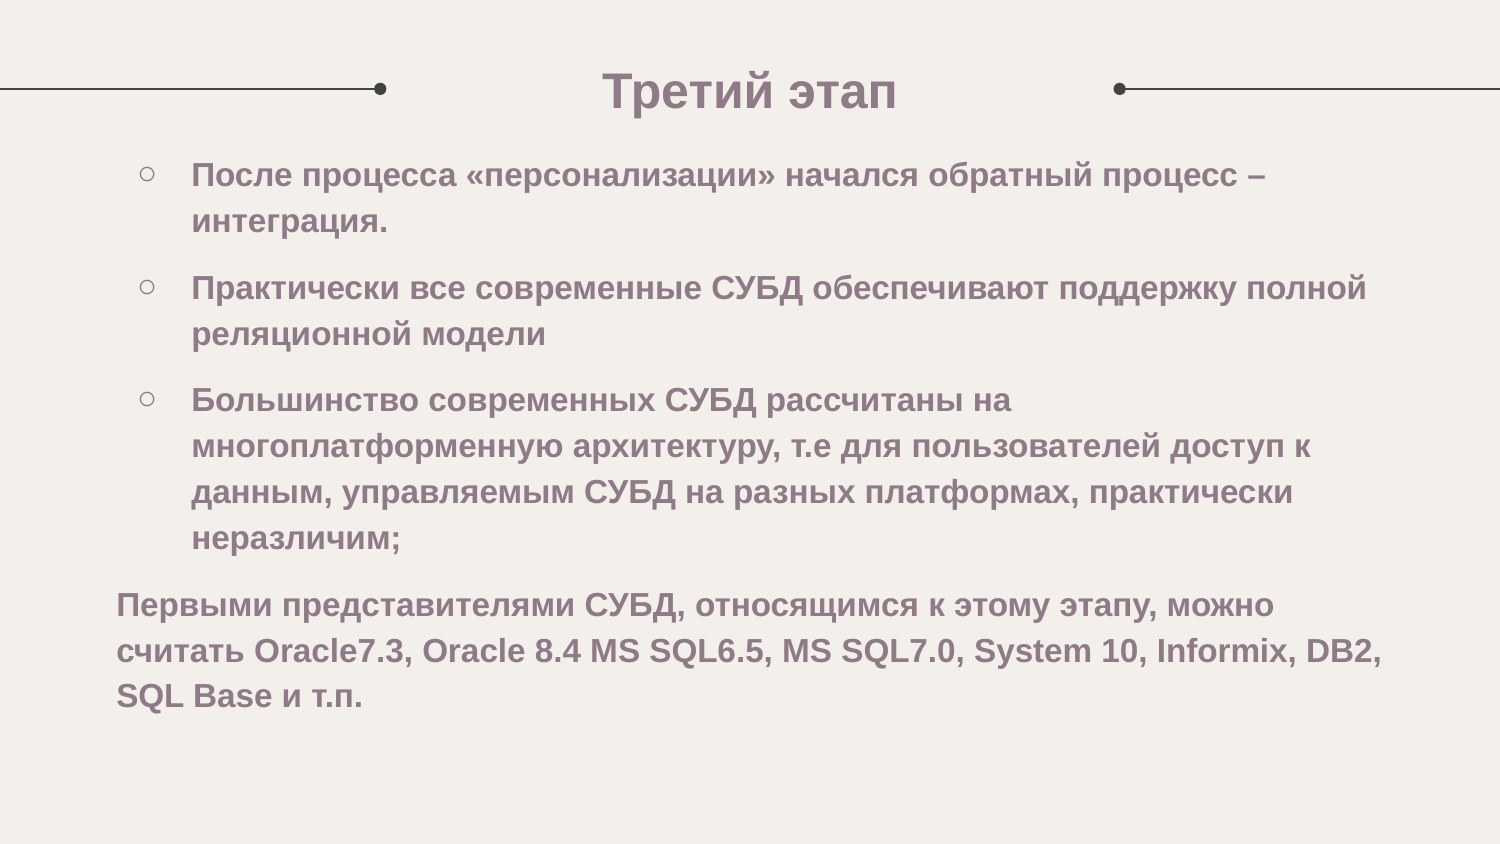

# Третий этап
После процесса «персонализации» начался обратный процесс – интеграция.
Практически все современные СУБД обеспечивают поддержку полной реляционной модели
Большинство современных СУБД рассчитаны на многоплатформенную архитектуру, т.е для пользователей доступ к данным, управляемым СУБД на разных платформах, практически неразличим;
Первыми представителями СУБД, относящимся к этому этапу, можно считать Oracle7.3, Oracle 8.4 MS SQL6.5, MS SQL7.0, System 10, Informix, DB2, SQL Base и т.п.